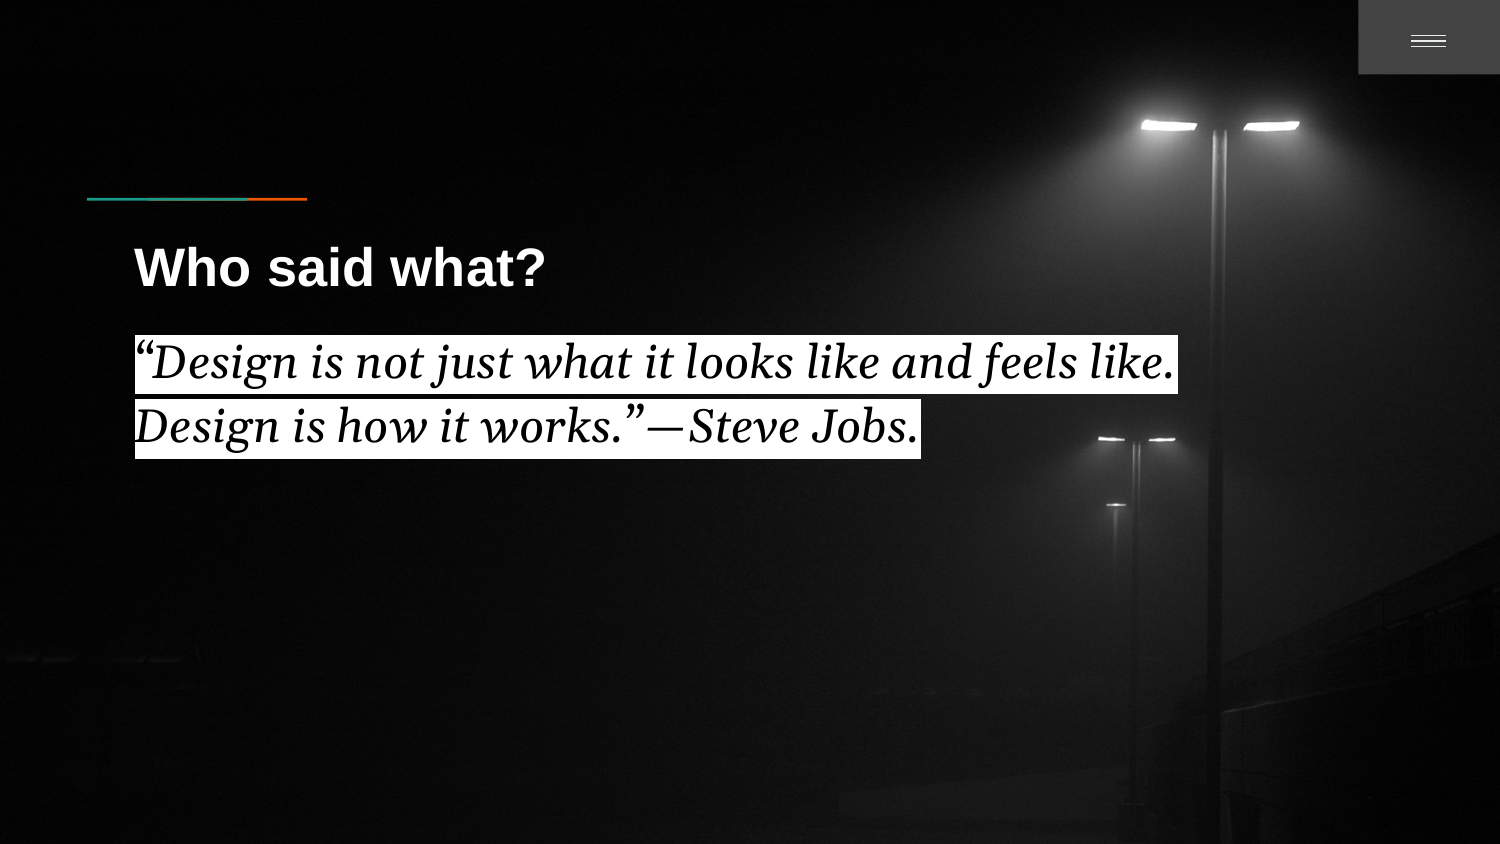

# Who said what?
“Design is not just what it looks like and feels like. Design is how it works.” — Steve Jobs.